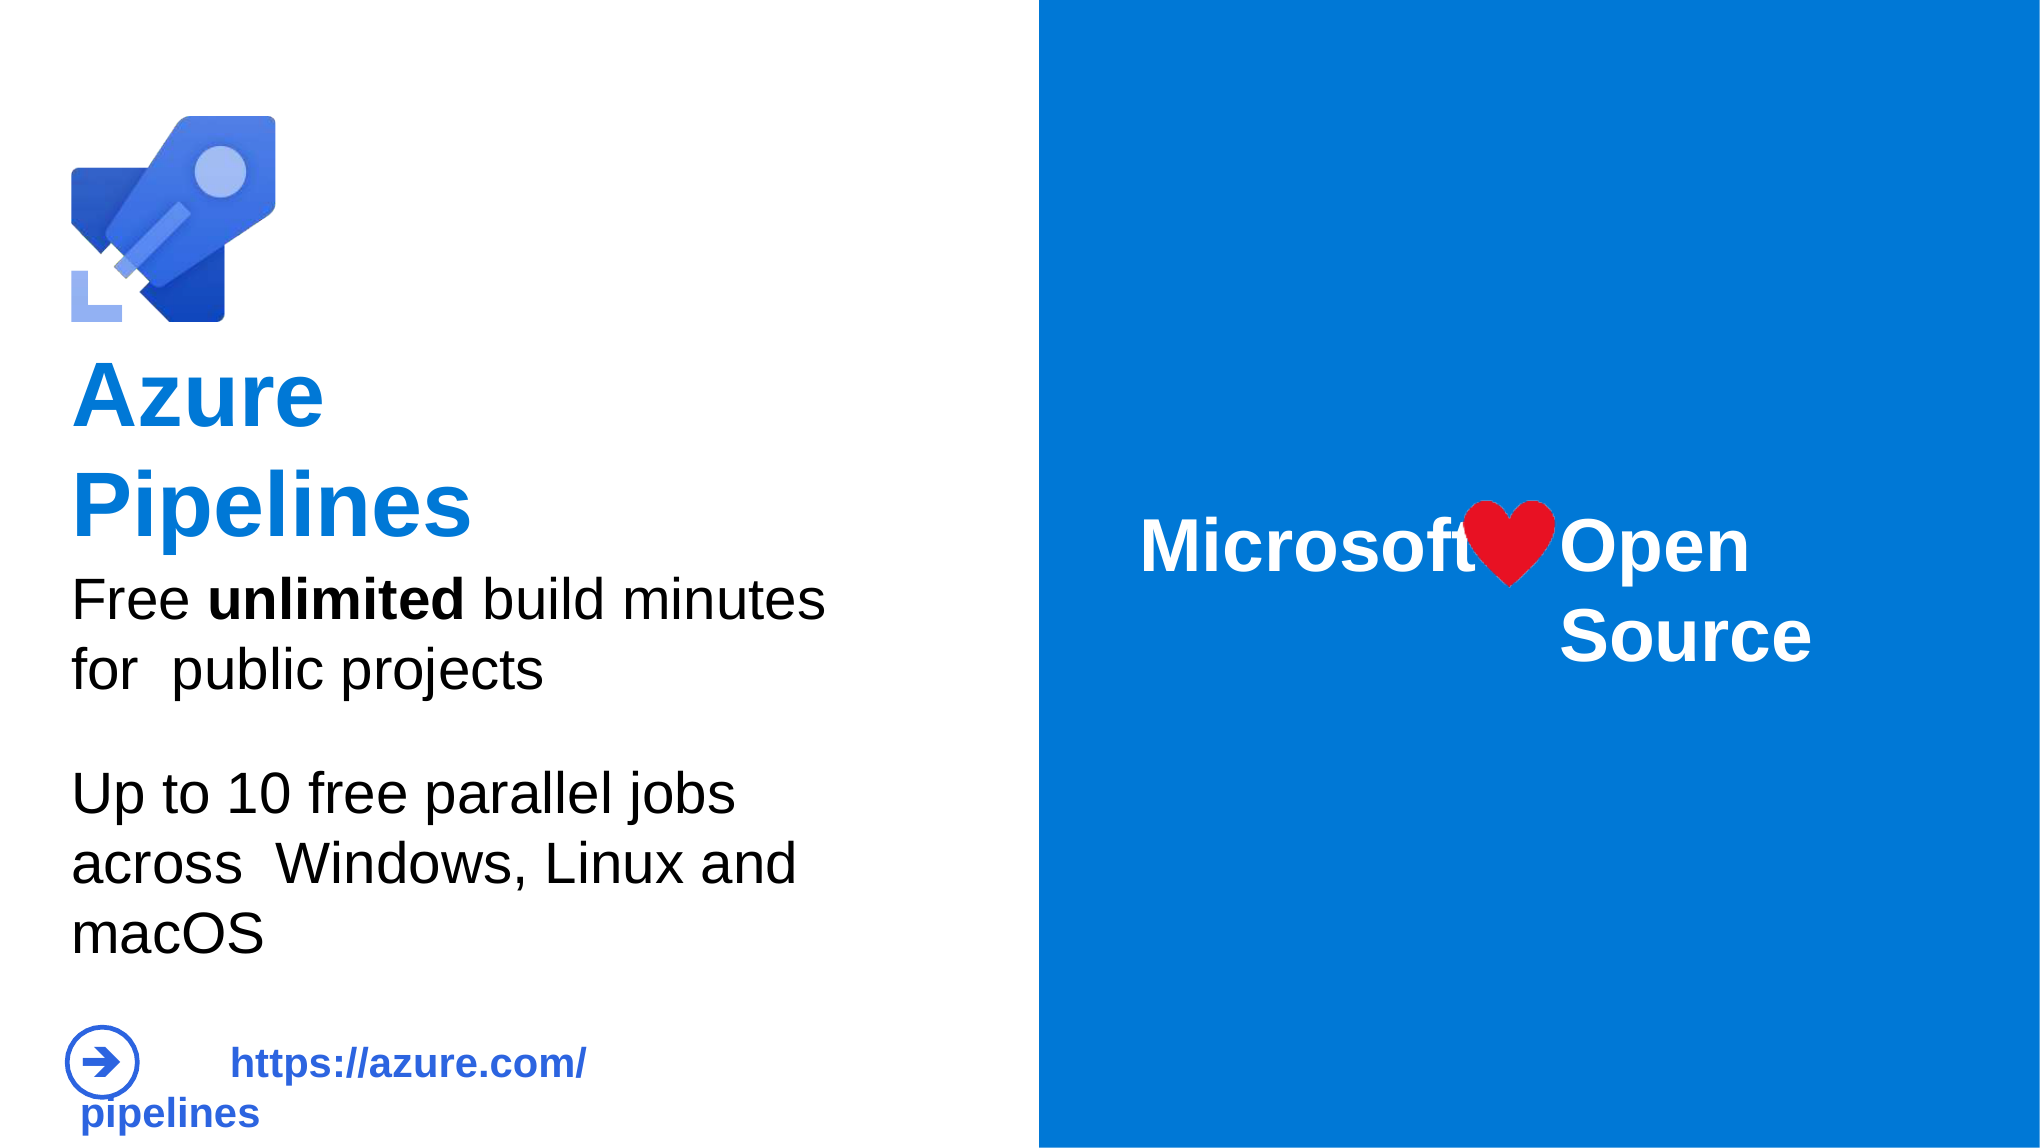

# Azure Pipelines

Microsoft
Open Source
Free unlimited build minutes for  public projects
Up to 10 free parallel jobs across  Windows, Linux and macOS

🡺	https://azure.com/pipelines